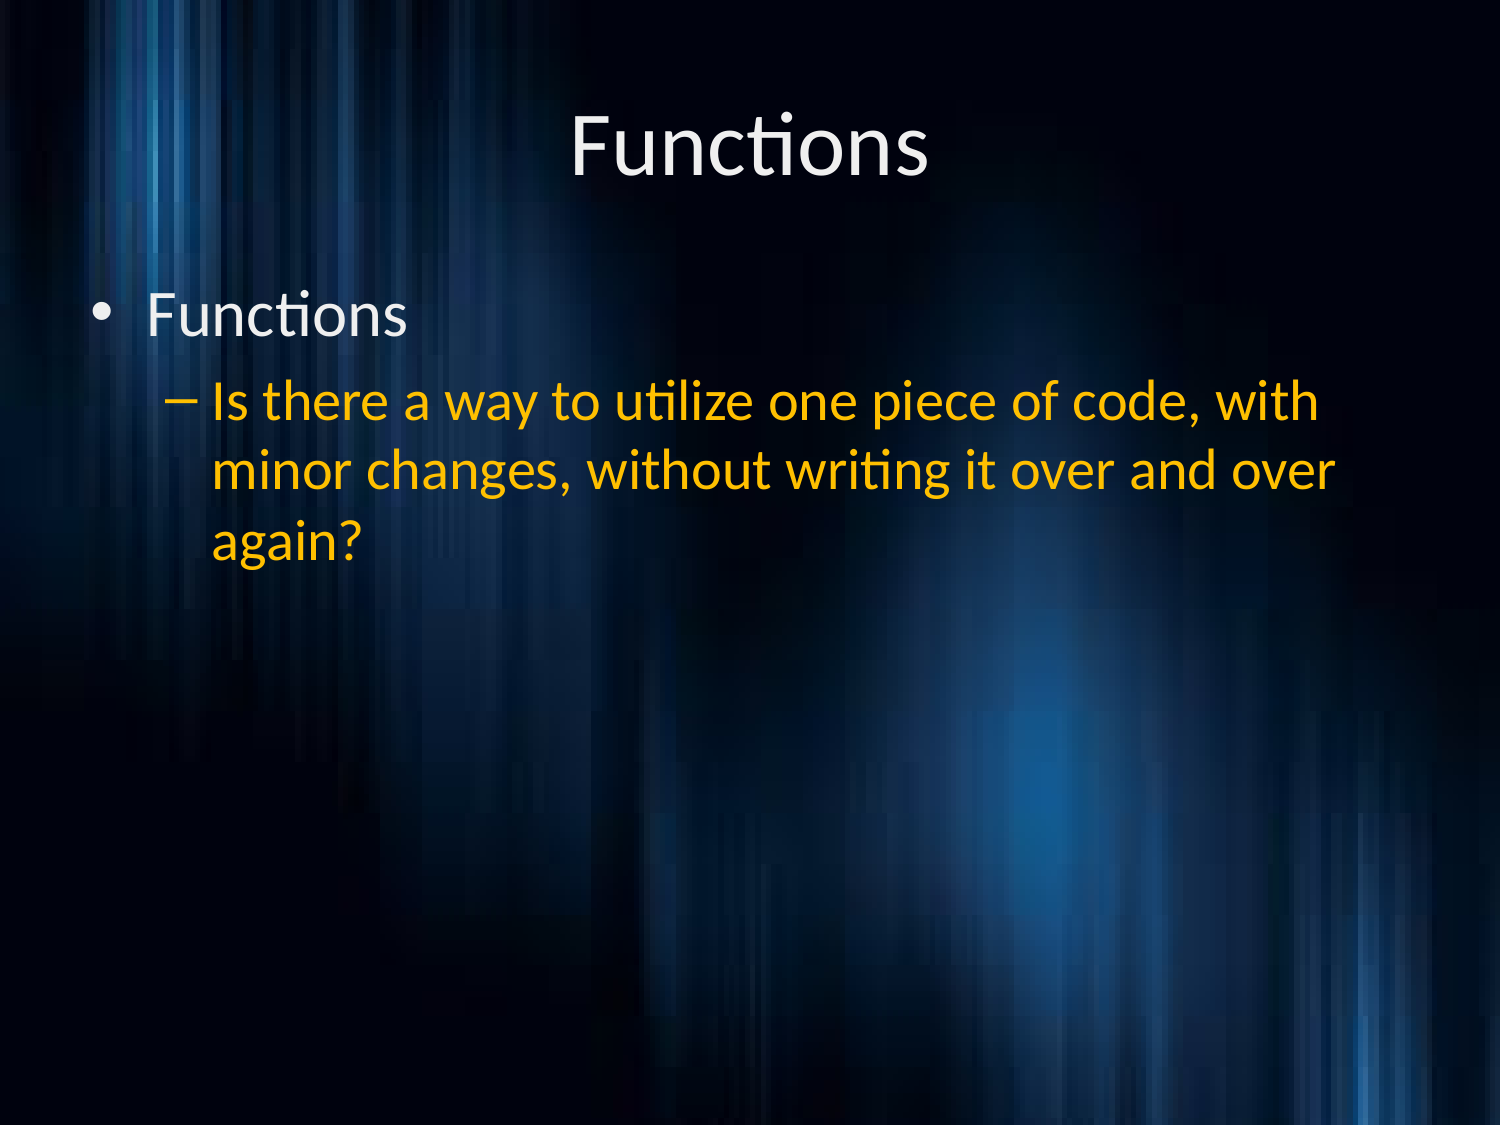

# Functions
Functions
Is there a way to utilize one piece of code, with minor changes, without writing it over and over again?